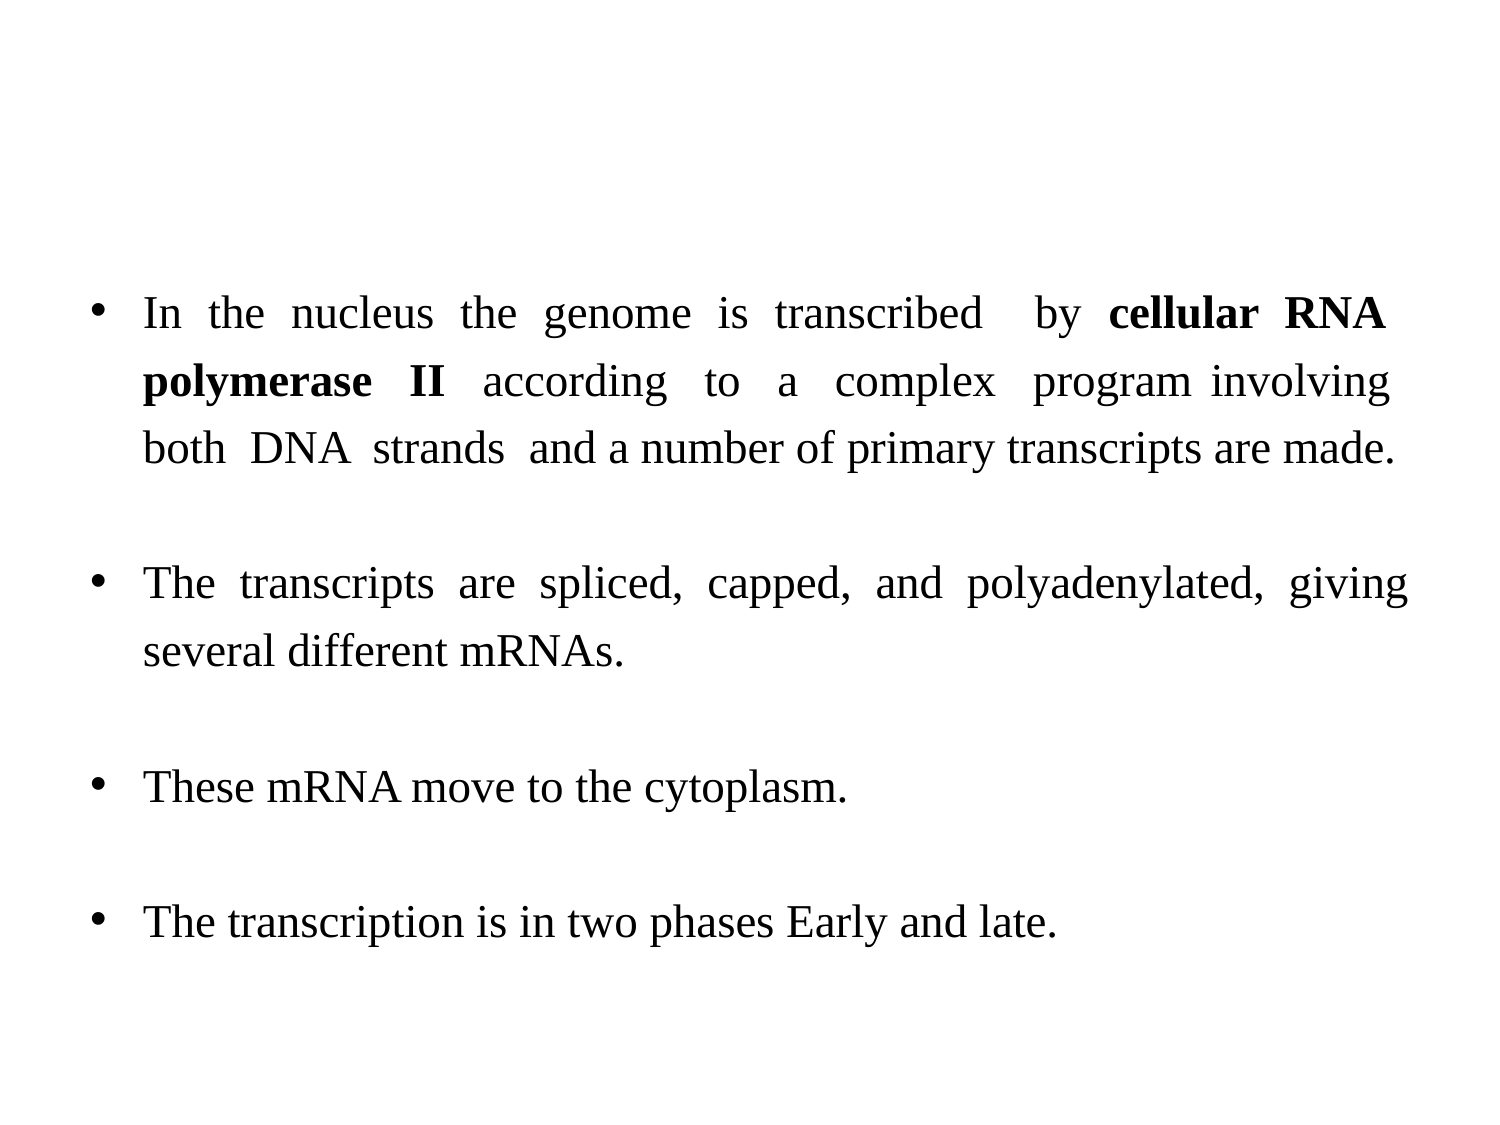

#
In the nucleus the genome is transcribed  by cellular RNA  polymerase  II  according  to  a  complex  program involving  both  DNA  strands  and a number of primary transcripts are made.

The transcripts are spliced, capped, and polyadenylated, giving several different mRNAs.

These mRNA move to the cytoplasm.

The transcription is in two phases Early and late.